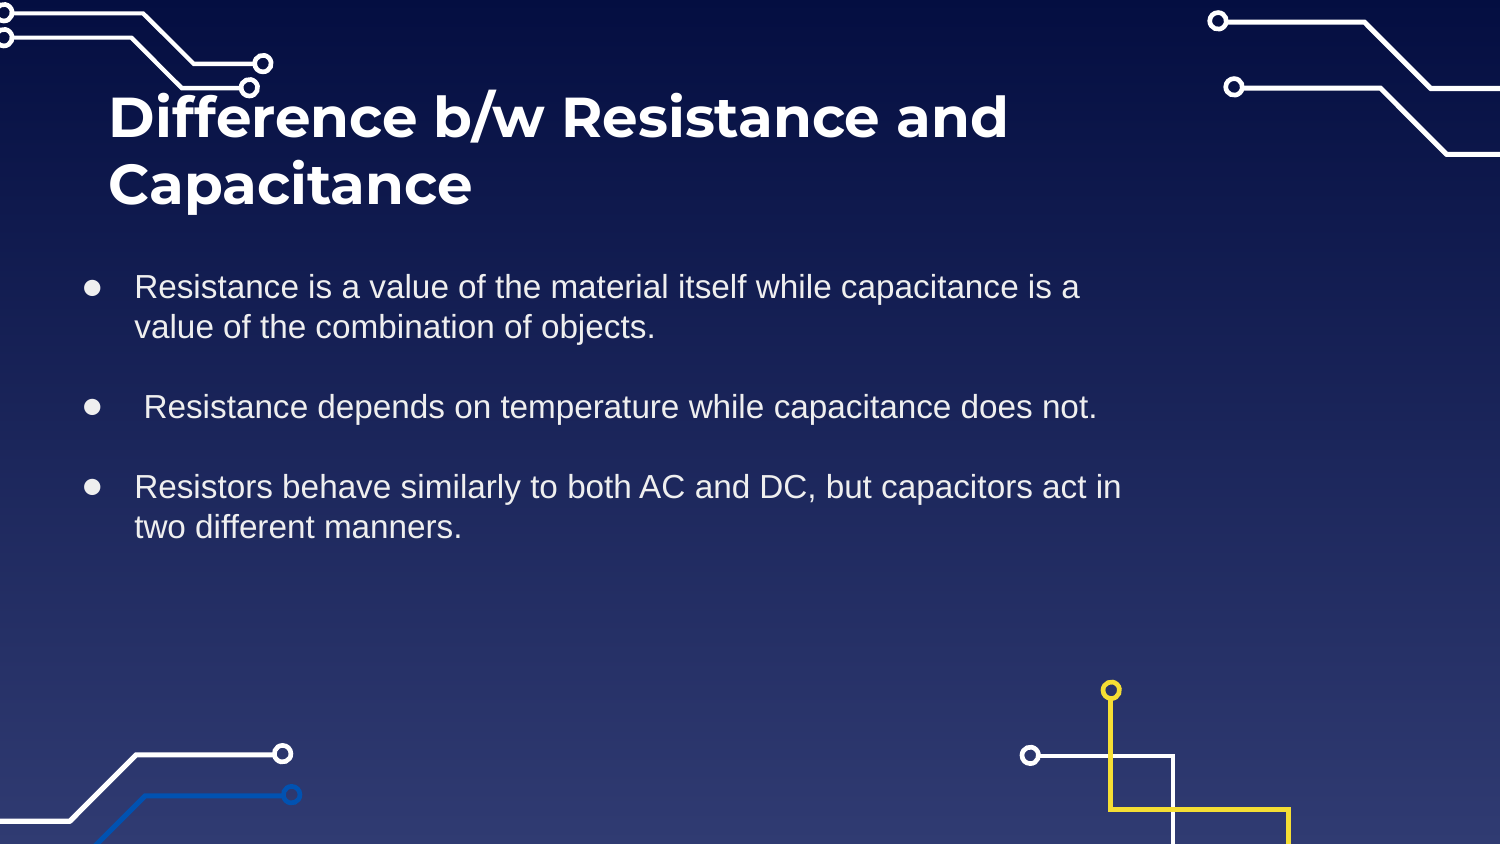

# Difference b/w Resistance and Capacitance
Resistance is a value of the material itself while capacitance is a value of the combination of objects.
 Resistance depends on temperature while capacitance does not.
Resistors behave similarly to both AC and DC, but capacitors act in two different manners.